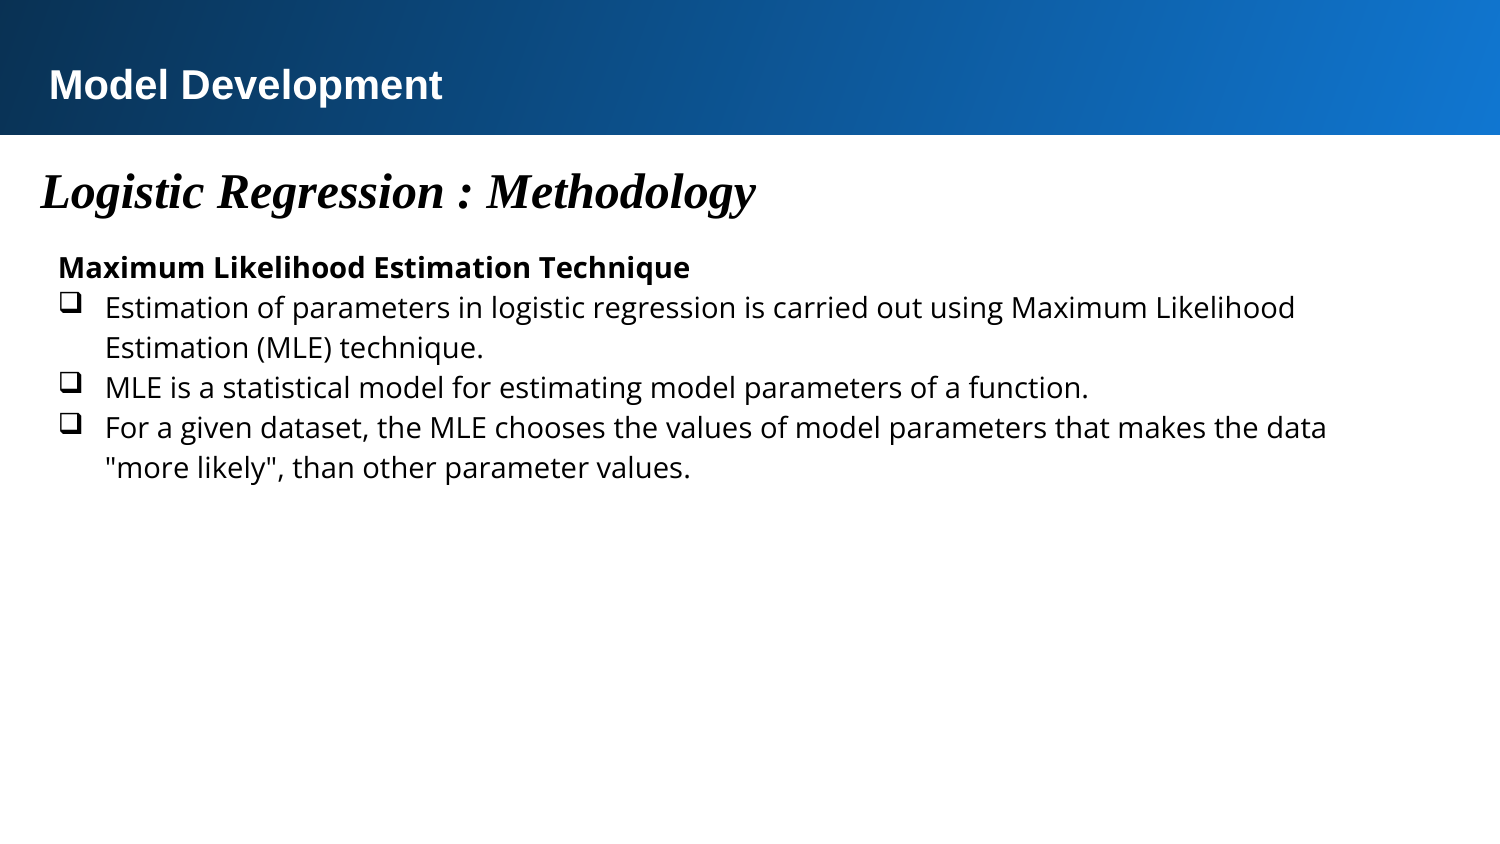

Model Development
Logistic Regression : Methodology
Maximum Likelihood Estimation Technique
Estimation of parameters in logistic regression is carried out using Maximum Likelihood Estimation (MLE) technique.
MLE is a statistical model for estimating model parameters of a function.
For a given dataset, the MLE chooses the values of model parameters that makes the data "more likely", than other parameter values.